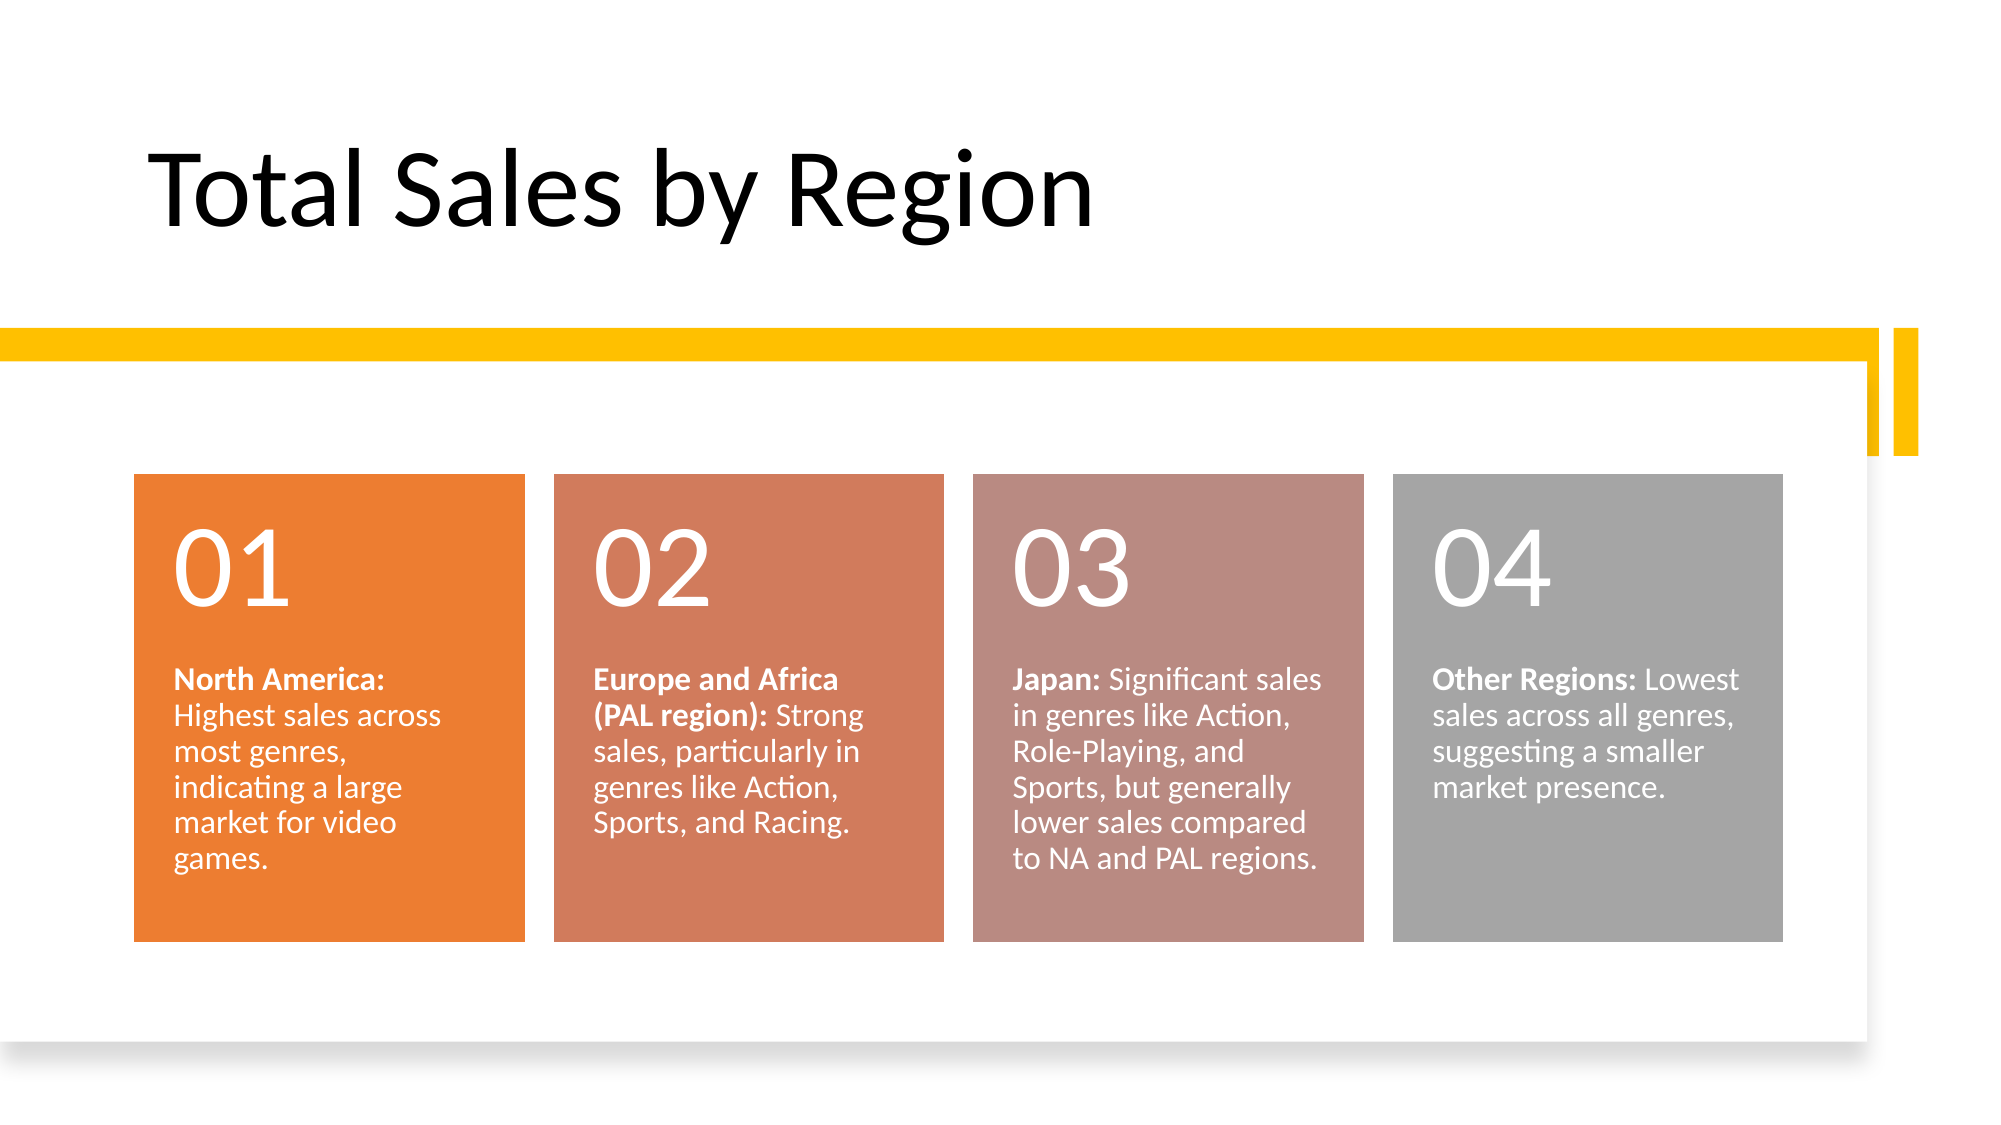

# Total Sales by Region

North America: Highest sales across most genres, indicating a large market for video games.
01
Europe and Africa (PAL region): Strong sales, particularly in genres like Action, Sports, and Racing.
02
Japan: Significant sales in genres like Action, Role-Playing, and Sports, but generally lower sales compared to NA and PAL regions.
03
Other Regions: Lowest sales across all genres, suggesting a smaller market presence.
04